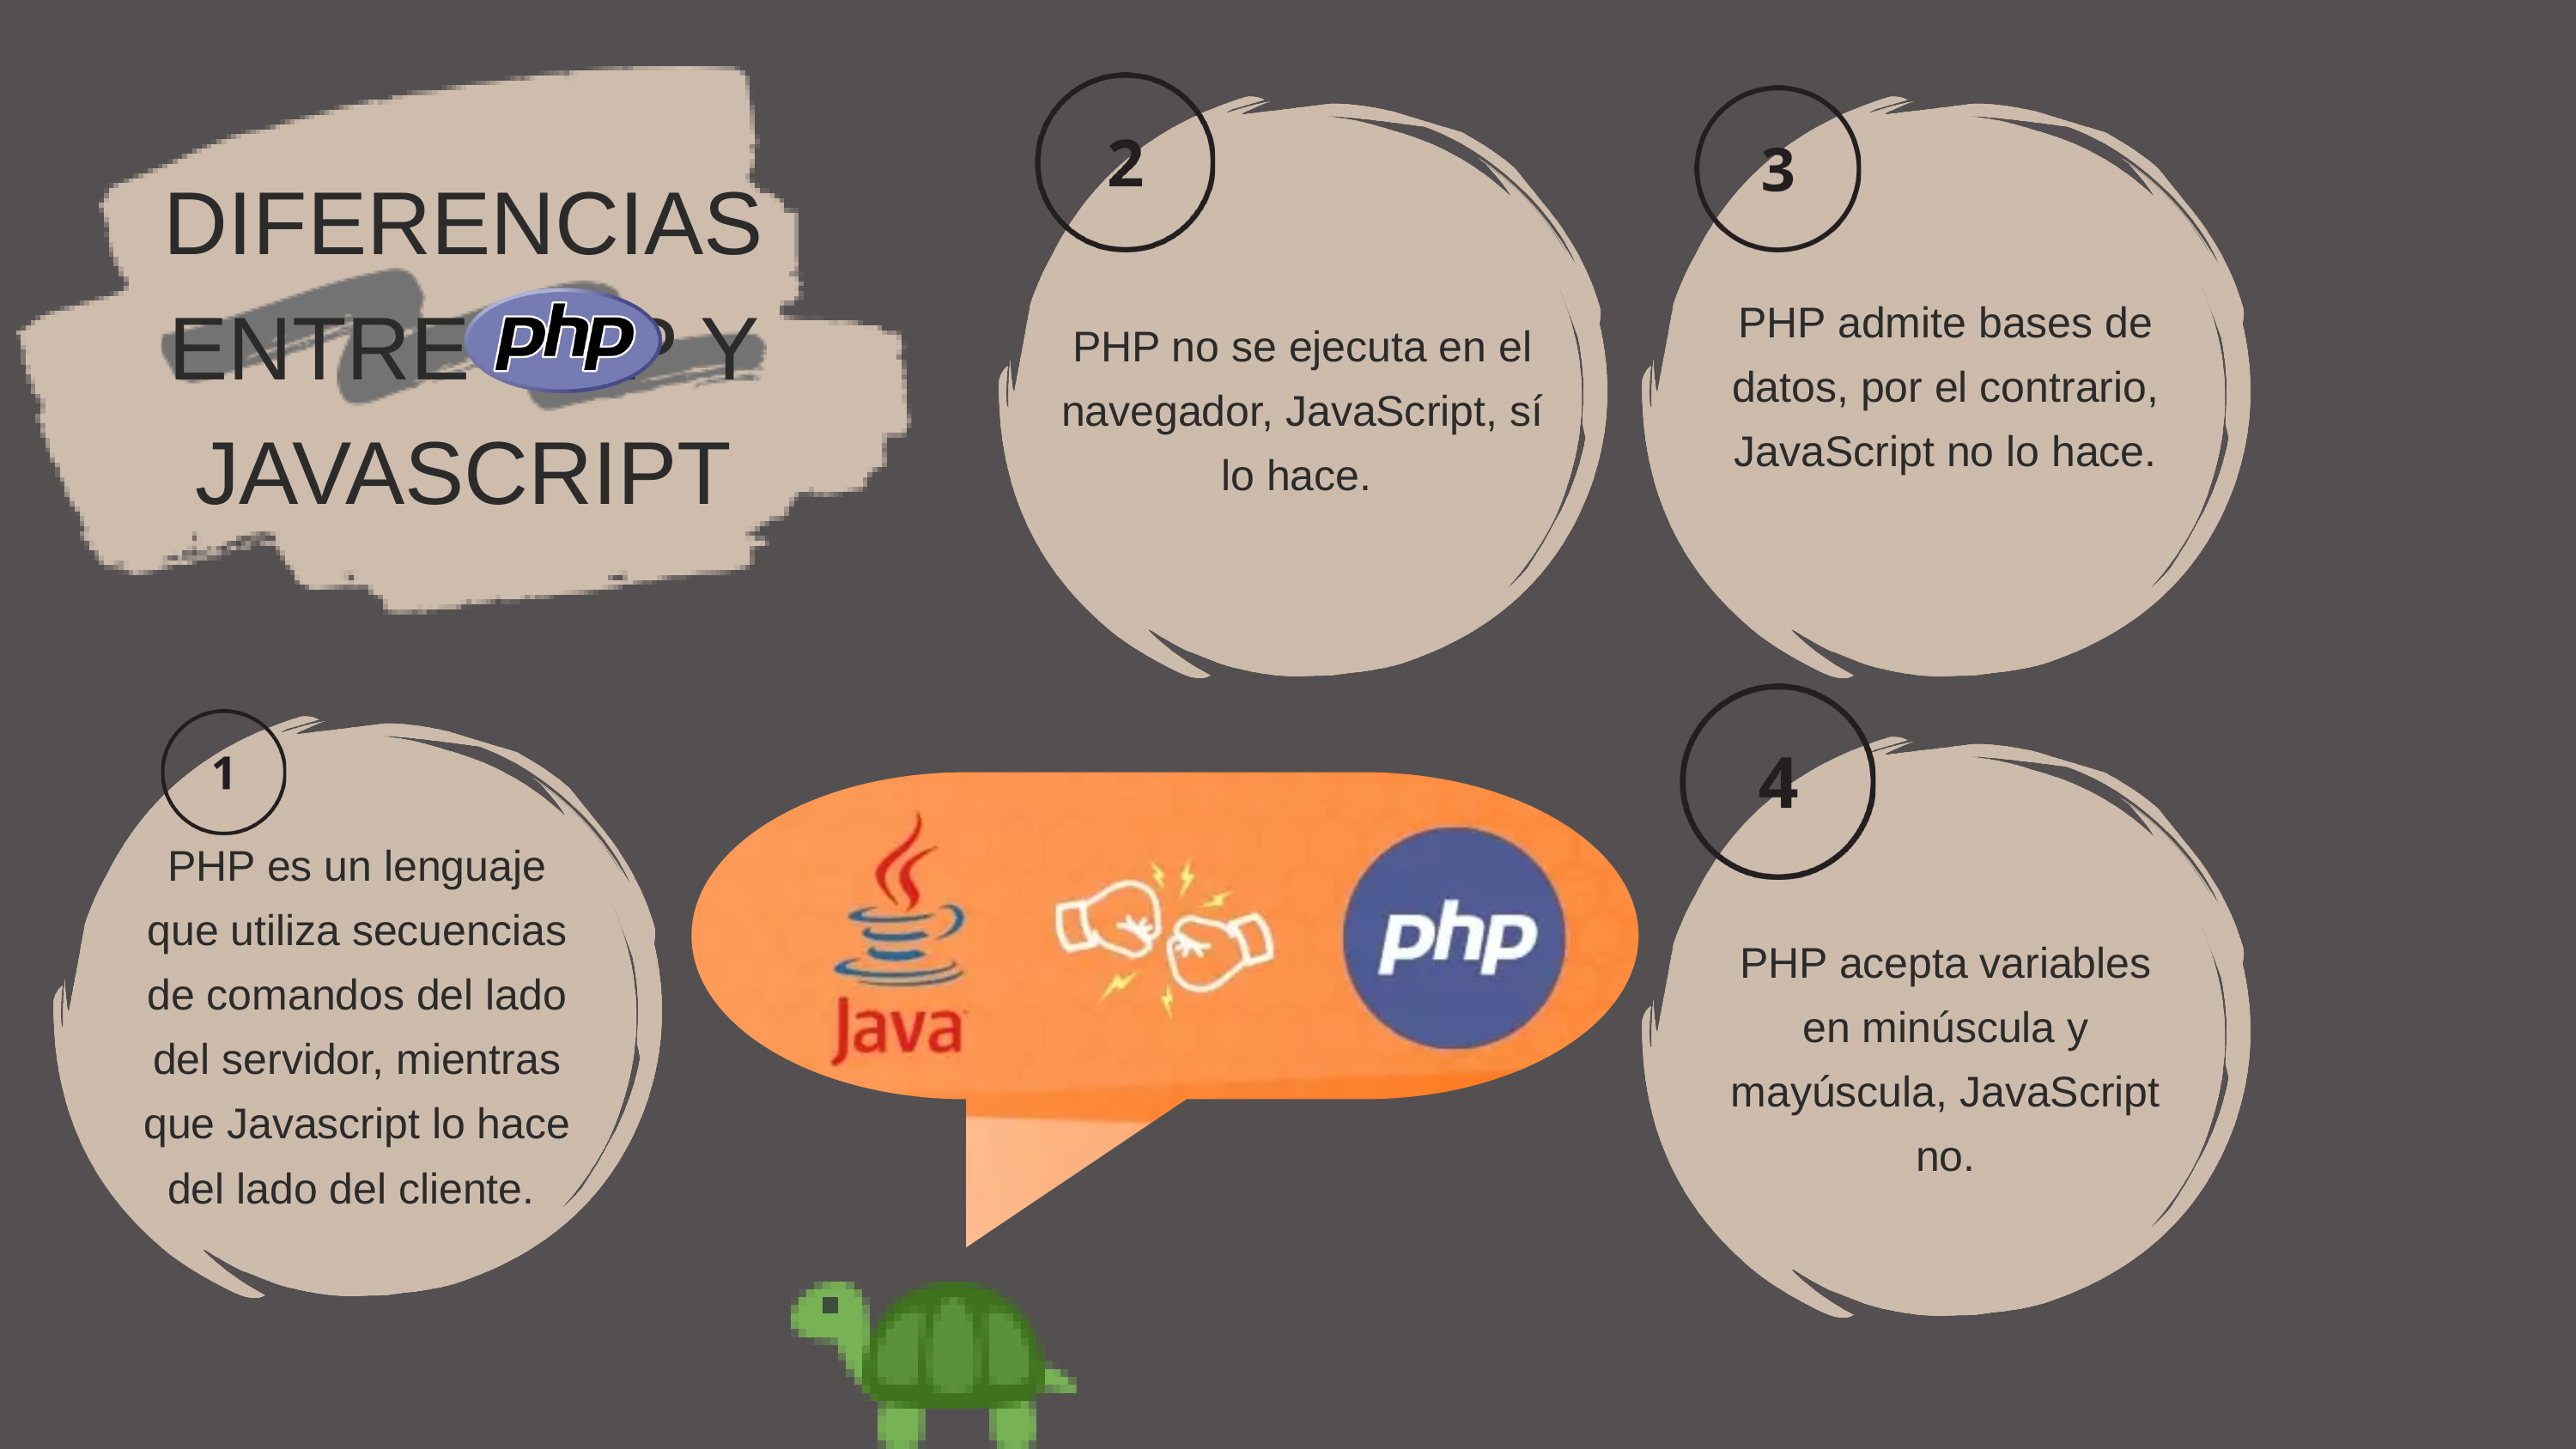

DIFERENCIAS ENTRE PHP Y JAVASCRIPT

PHP admite bases de datos, por el contrario, JavaScript no lo hace.

PHP no se ejecuta en el navegador, JavaScript, sí lo hace.

PHP es un lenguaje que utiliza secuencias de comandos del lado del servidor, mientras que Javascript lo hace del lado del cliente.
PHP acepta variables en minúscula y mayúscula, JavaScript no.